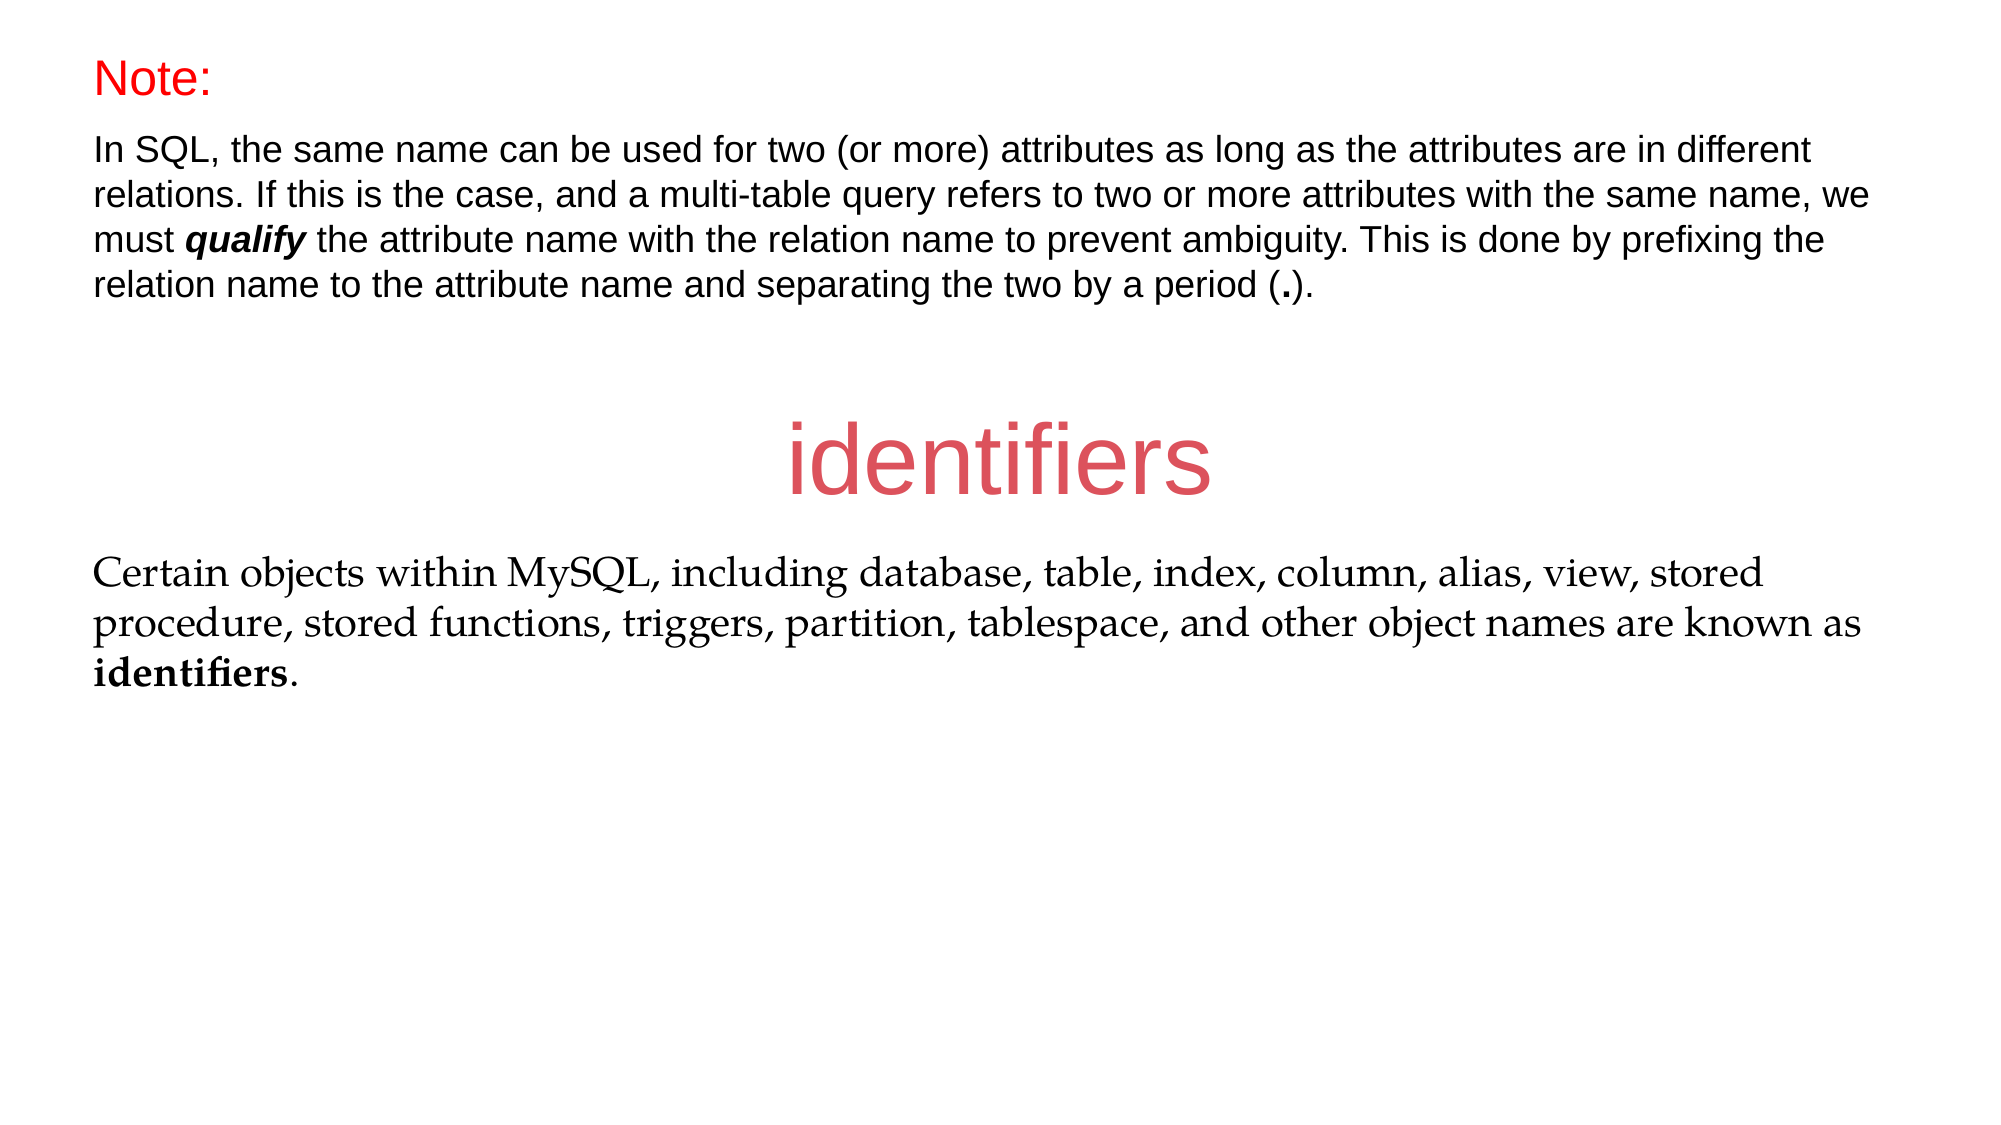

Note:

In SQL, the same name can be used for two (or more) attributes as long as the attributes are in different relations. If this is the case, and a multi-table query refers to two or more attributes with the same name, we must qualify the attribute name with the relation name to prevent ambiguity. This is done by prefixing the relation name to the attribute name and separating the two by a period (.).
identifiers
Certain objects within MySQL, including database, table, index, column, alias, view, stored procedure, stored functions, triggers, partition, tablespace, and other object names are known as identifiers.